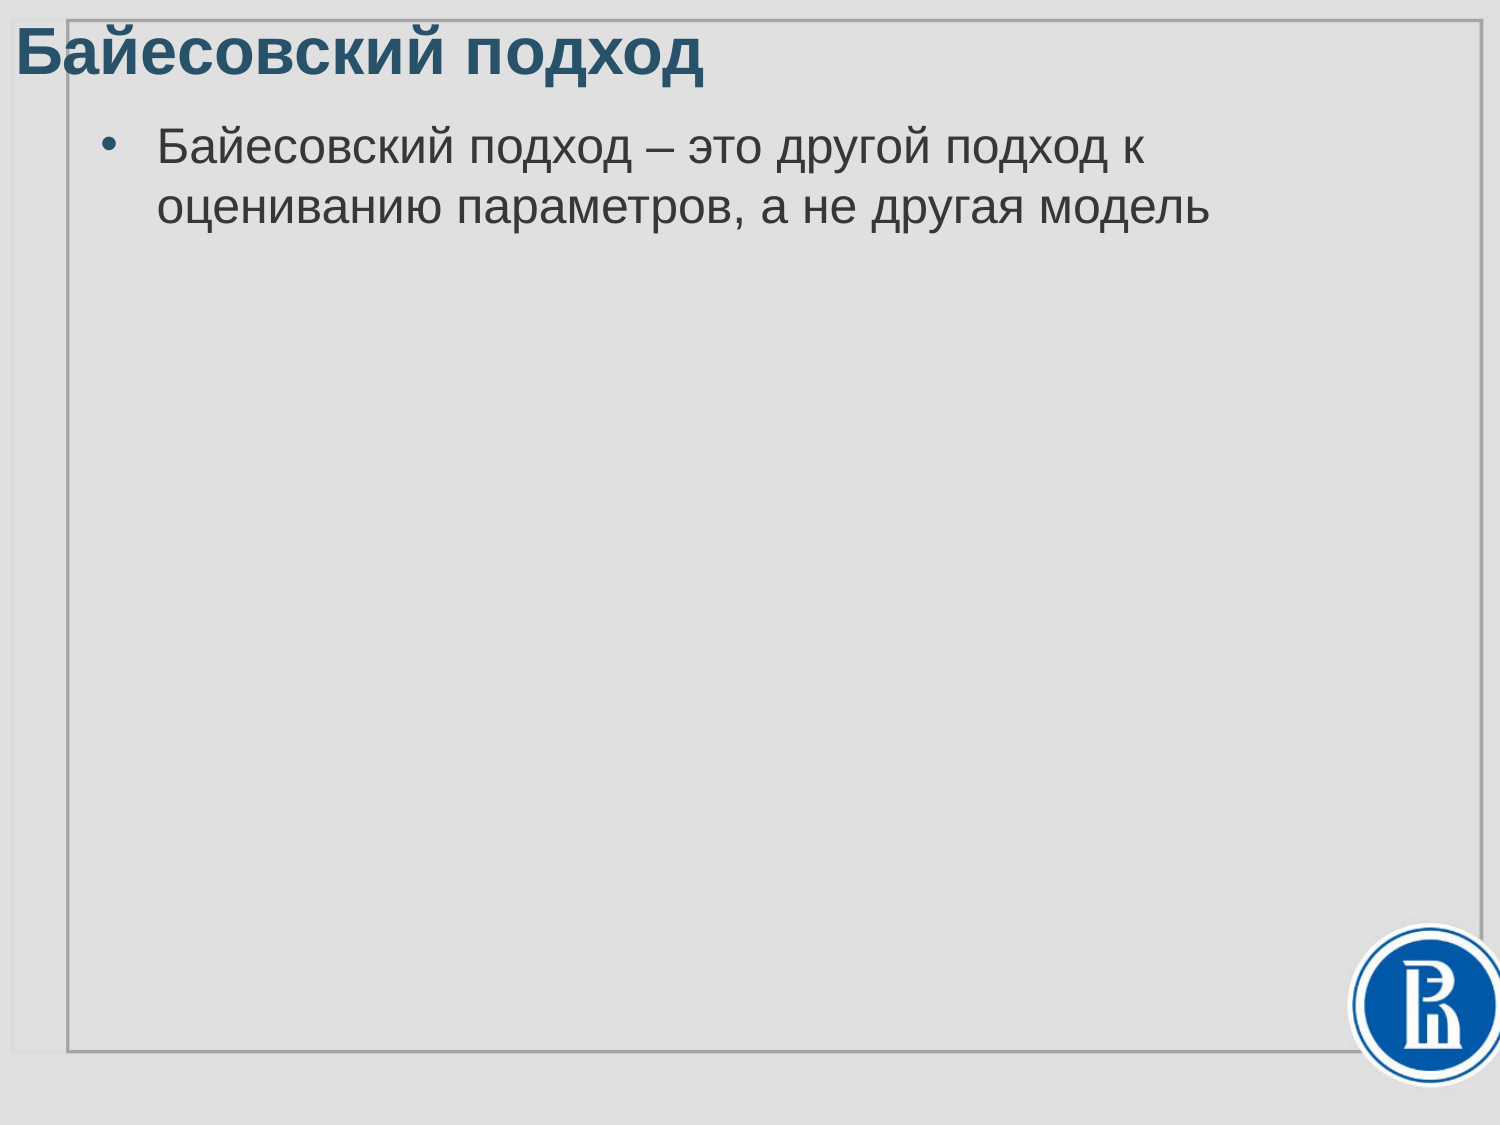

Байесовский подход
Байесовский подход – это другой подход к оцениванию параметров, а не другая модель